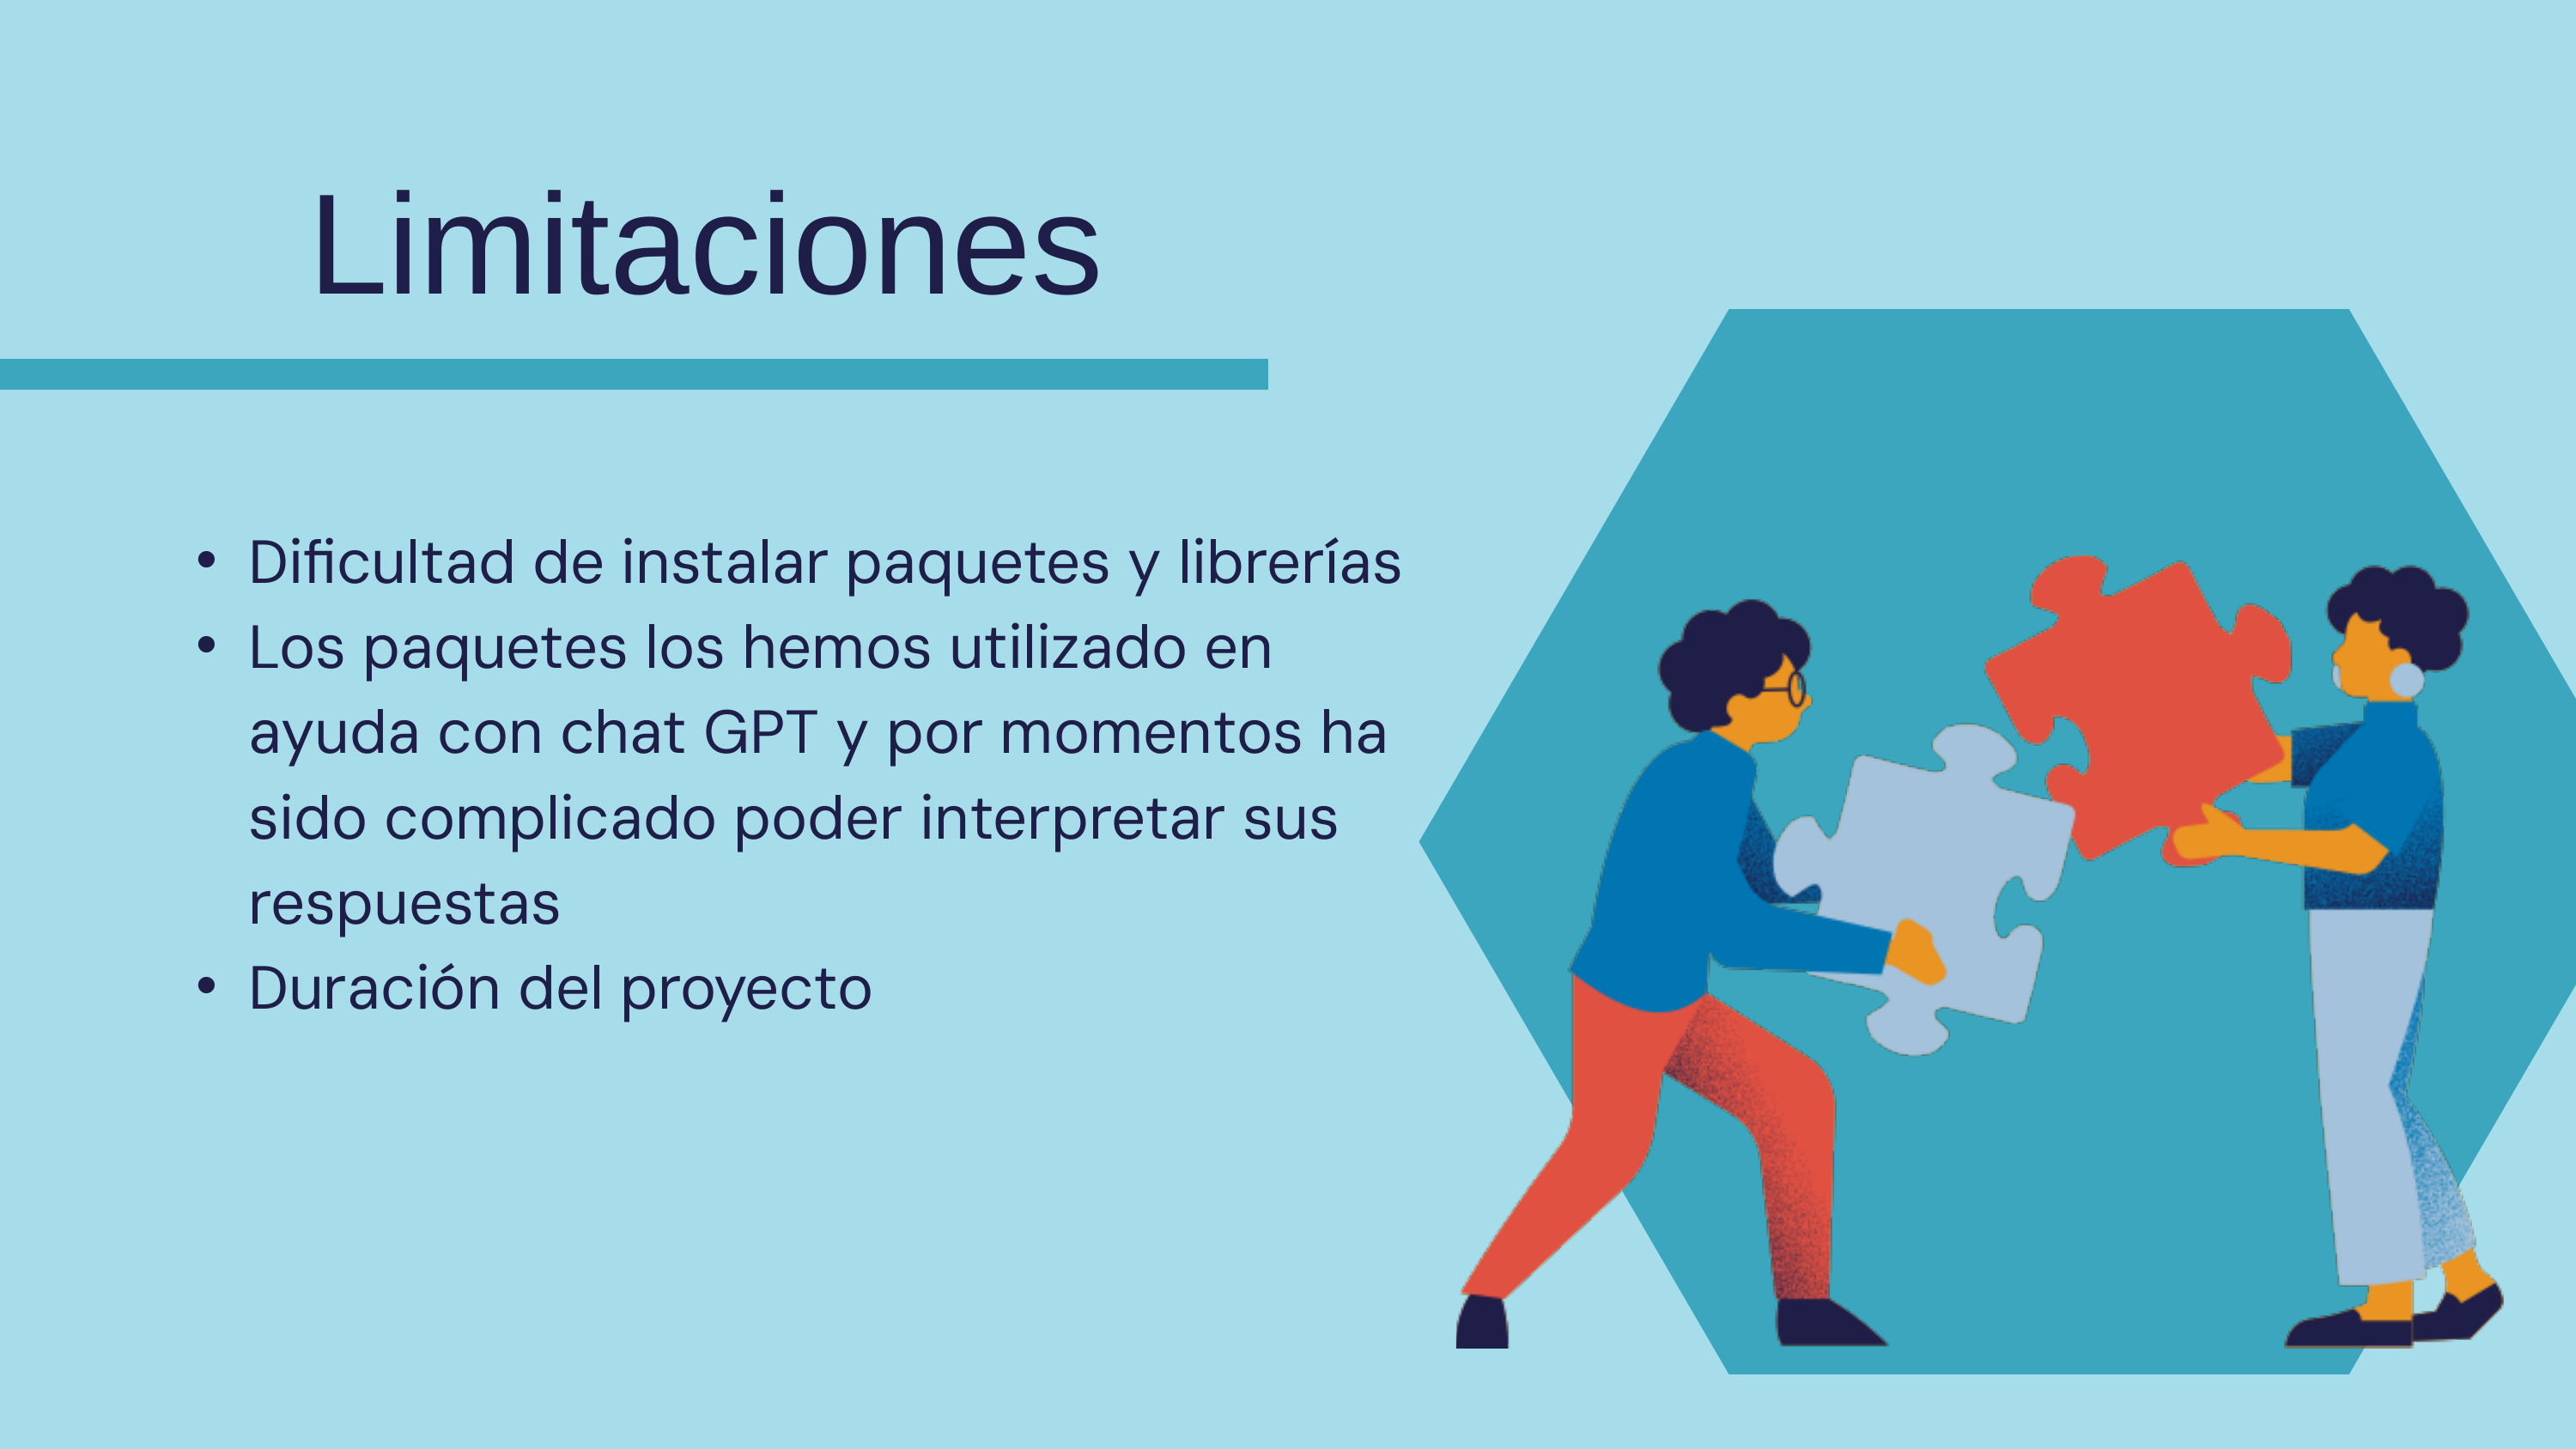

Limitaciones

Dificultad de instalar paquetes y librerías
Los paquetes los hemos utilizado en ayuda con chat GPT y por momentos ha sido complicado poder interpretar sus respuestas
Duración del proyecto